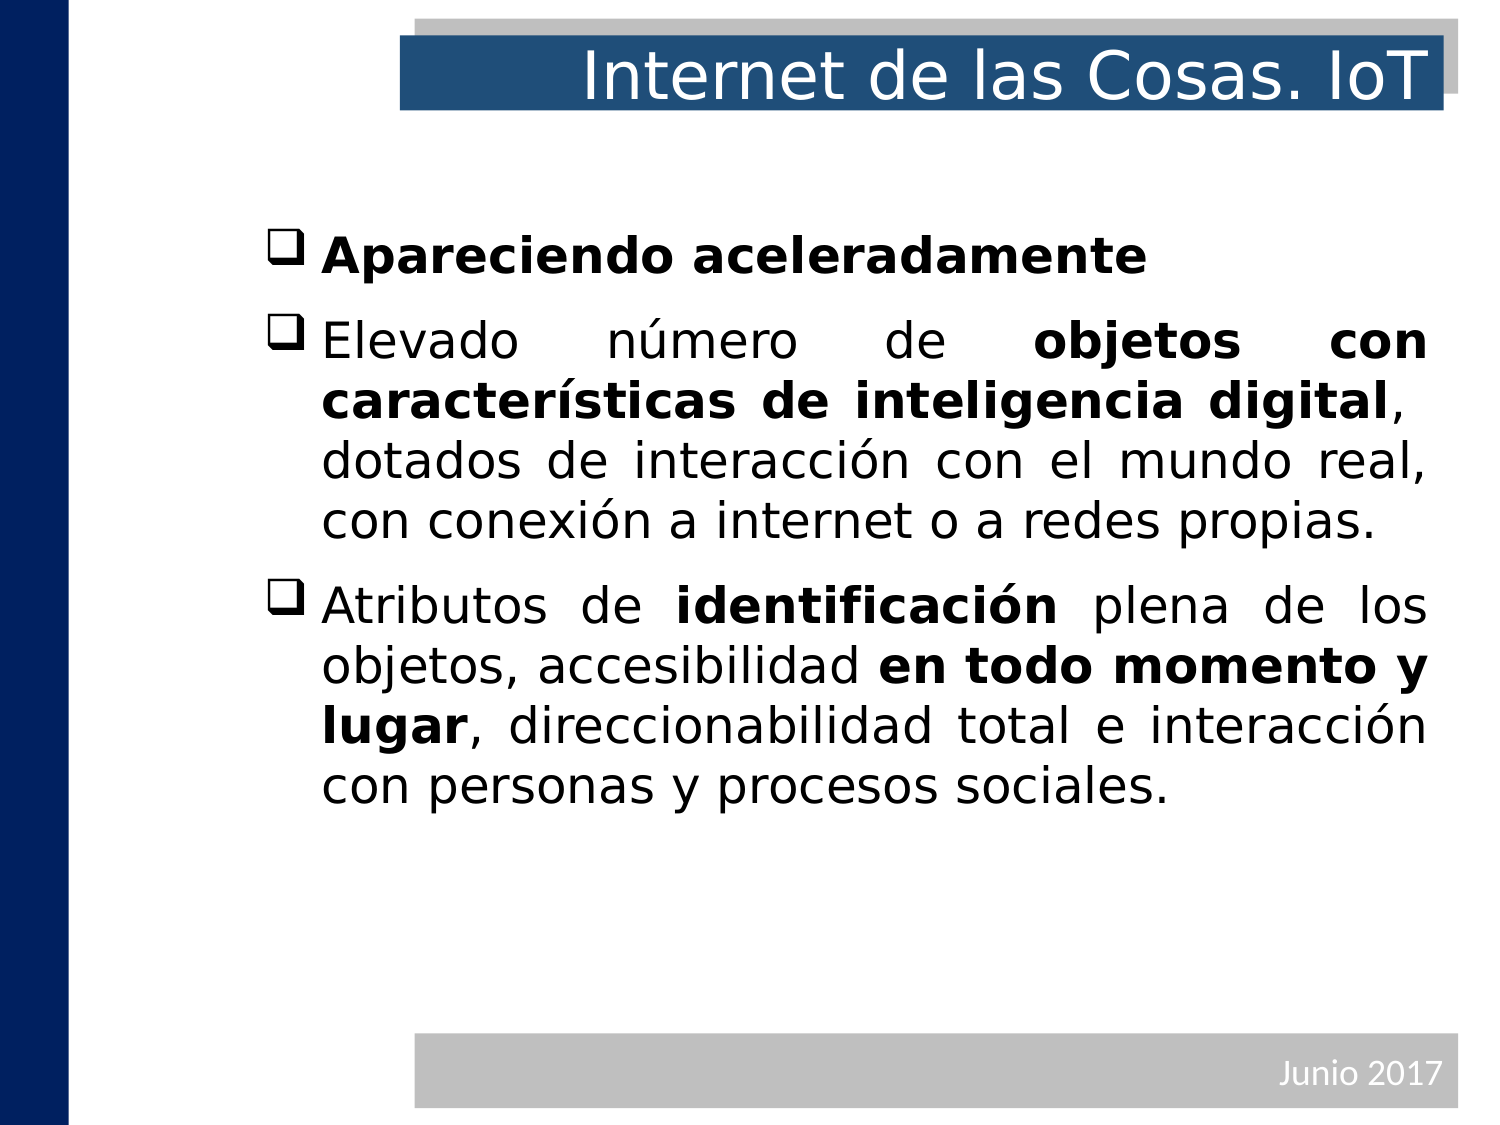

Internet de las Cosas. IoT
Apareciendo aceleradamente
Elevado número de objetos con características de inteligencia digital,  dotados de interacción con el mundo real, con conexión a internet o a redes propias.
Atributos de identificación plena de los objetos, accesibilidad en todo momento y lugar, direccionabilidad total e interacción con personas y procesos sociales.
Junio 2017